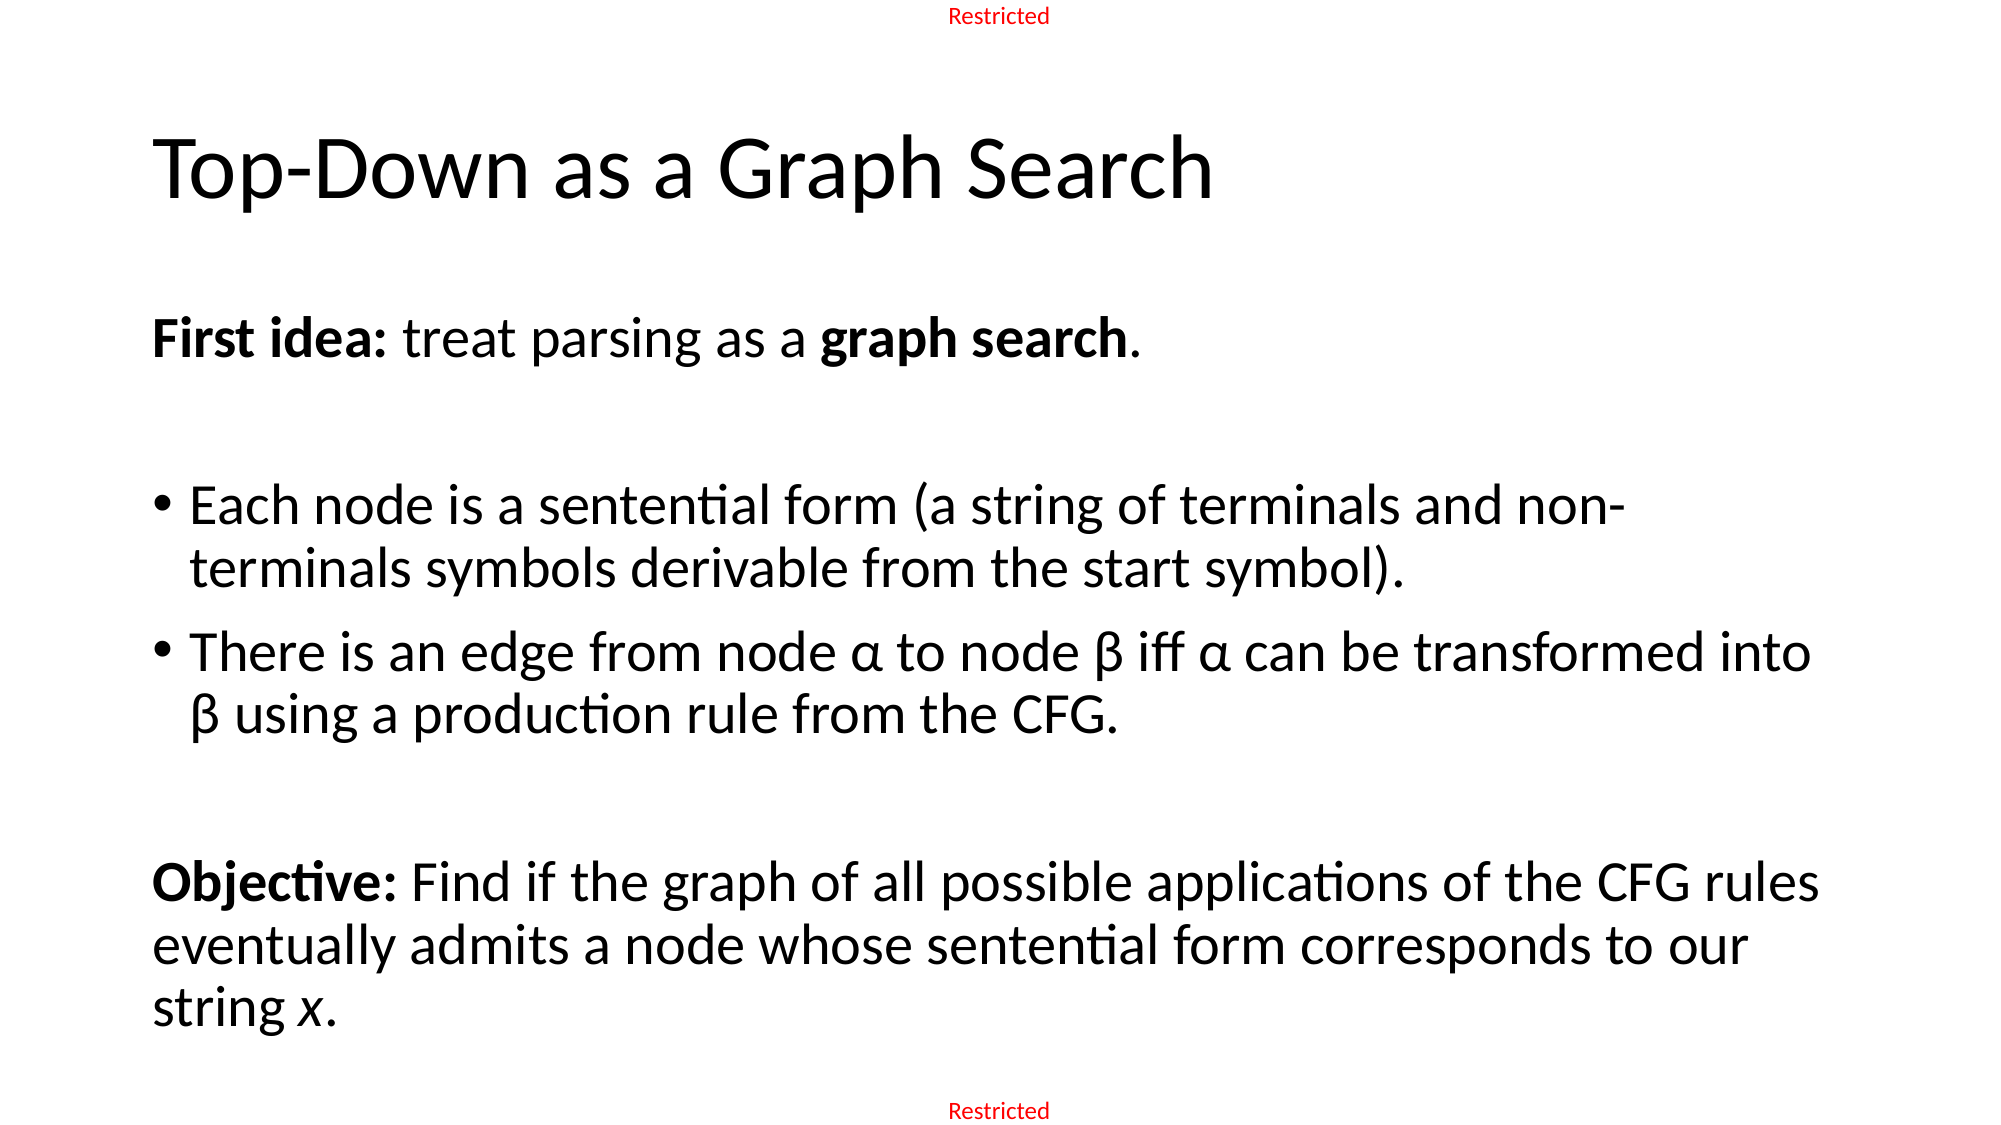

# Top-Down as a Graph Search
First idea: treat parsing as a graph search.

Each node is a sentential form (a string of terminals and non-terminals symbols derivable from the start symbol).
There is an edge from node α to node β iff α can be transformed into β using a production rule from the CFG.

Objective: Find if the graph of all possible applications of the CFG rules eventually admits a node whose sentential form corresponds to our string x.